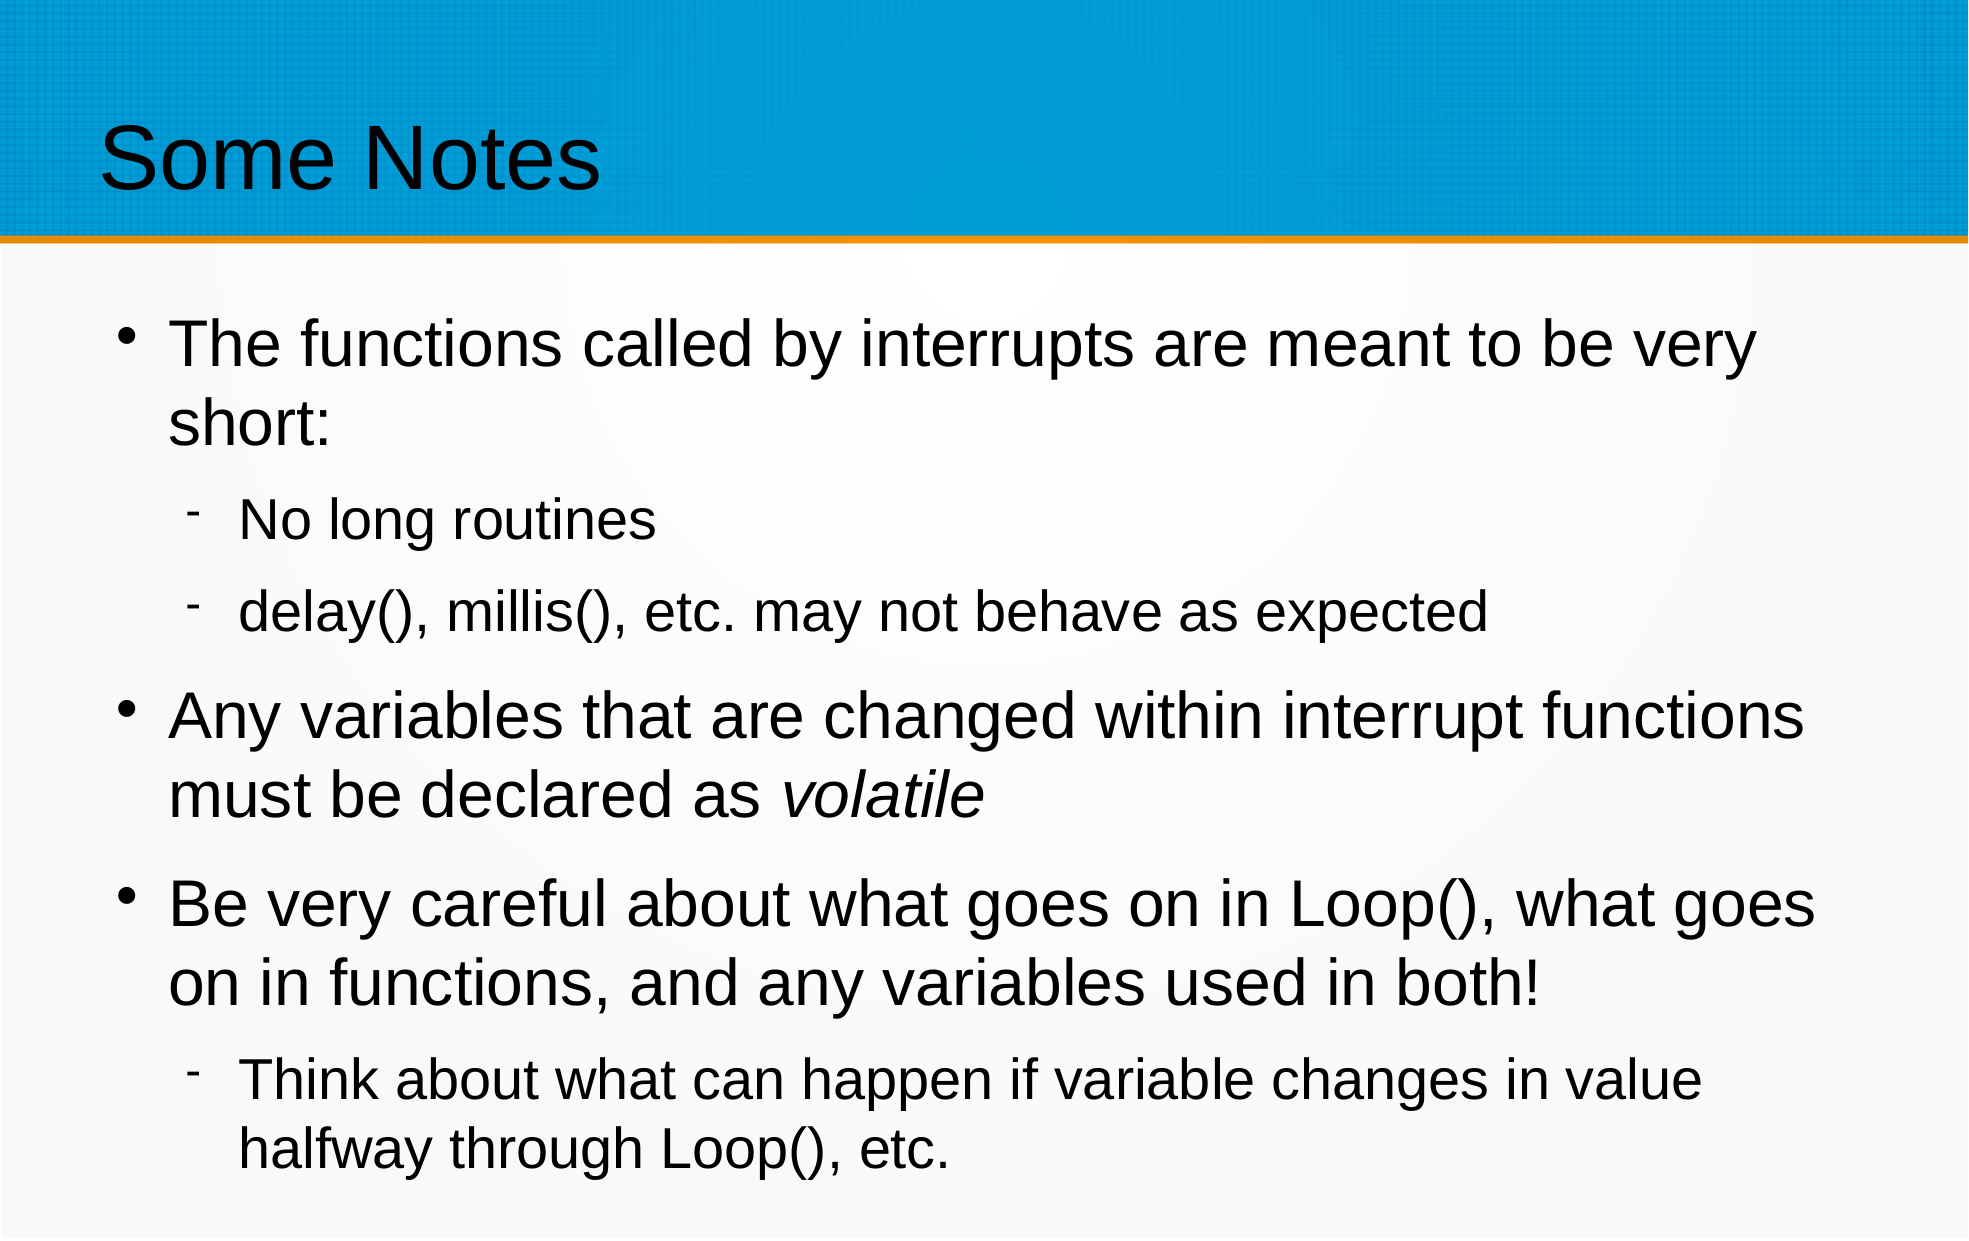

Some Notes
The functions called by interrupts are meant to be very short:
No long routines
delay(), millis(), etc. may not behave as expected
Any variables that are changed within interrupt functions must be declared as volatile
Be very careful about what goes on in Loop(), what goes on in functions, and any variables used in both!
Think about what can happen if variable changes in value halfway through Loop(), etc.